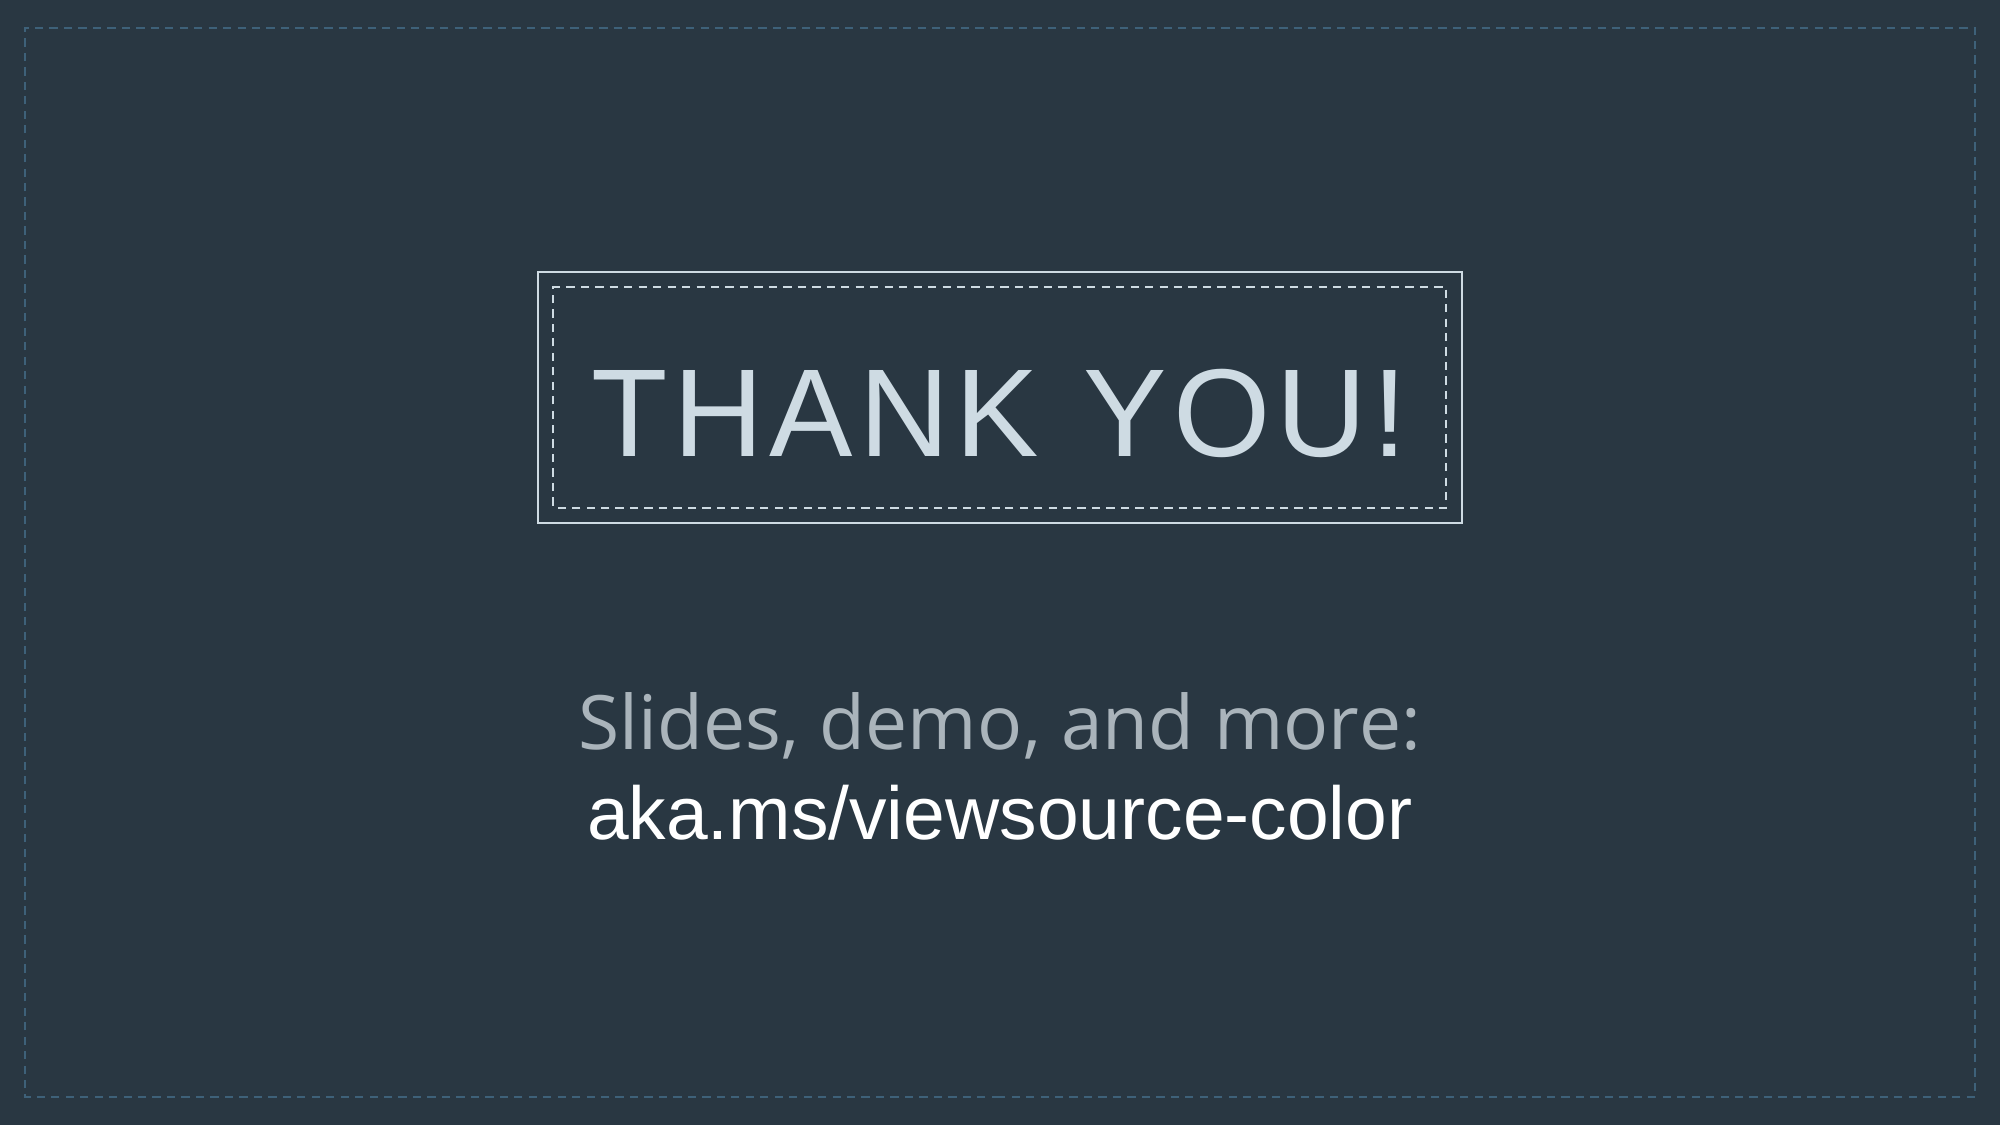

# THANK YOU!

Slides, demo, and more:
aka.ms/viewsource-color